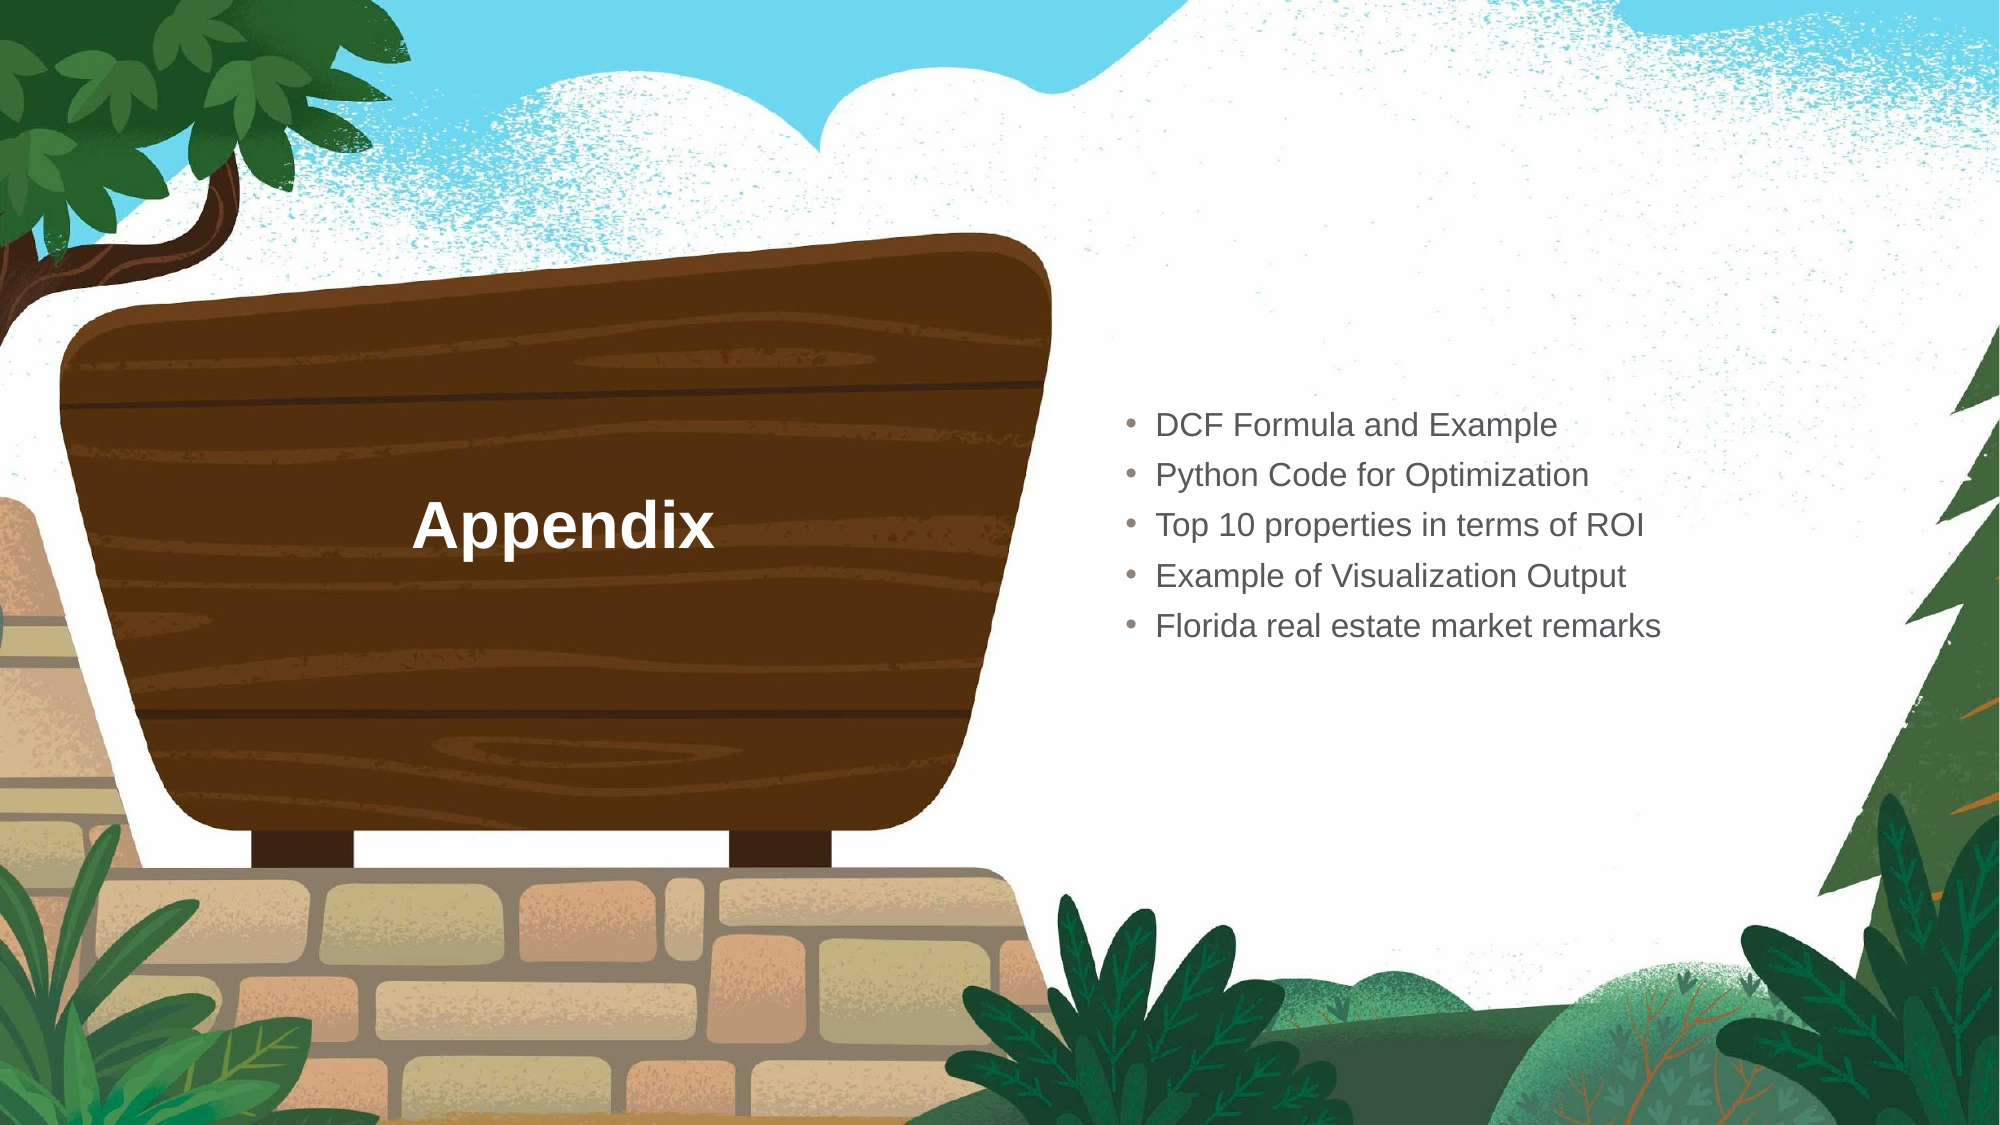

# Appendix
DCF Formula and Example
Python Code for Optimization
Top 10 properties in terms of ROI
Example of Visualization Output
Florida real estate market remarks